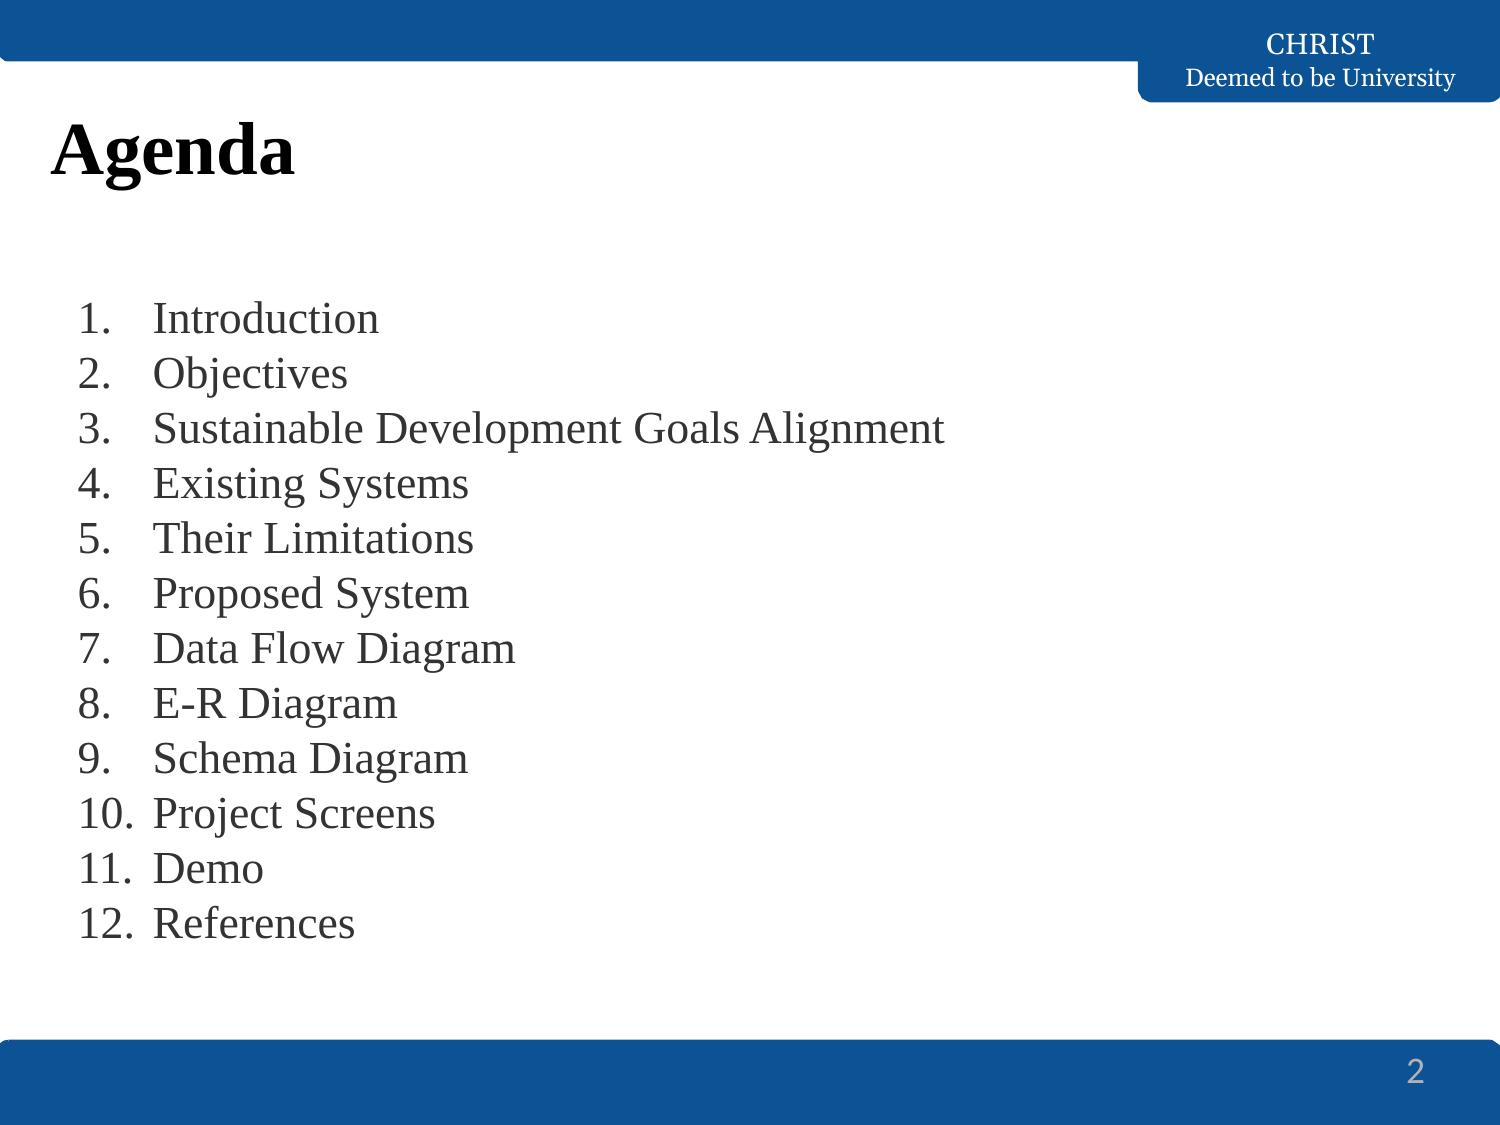

CHRIST
Deemed to be University
# Agenda
Introduction
Objectives
Sustainable Development Goals Alignment
Existing Systems
Their Limitations
Proposed System
Data Flow Diagram
E-R Diagram
Schema Diagram
Project Screens
Demo
References

2